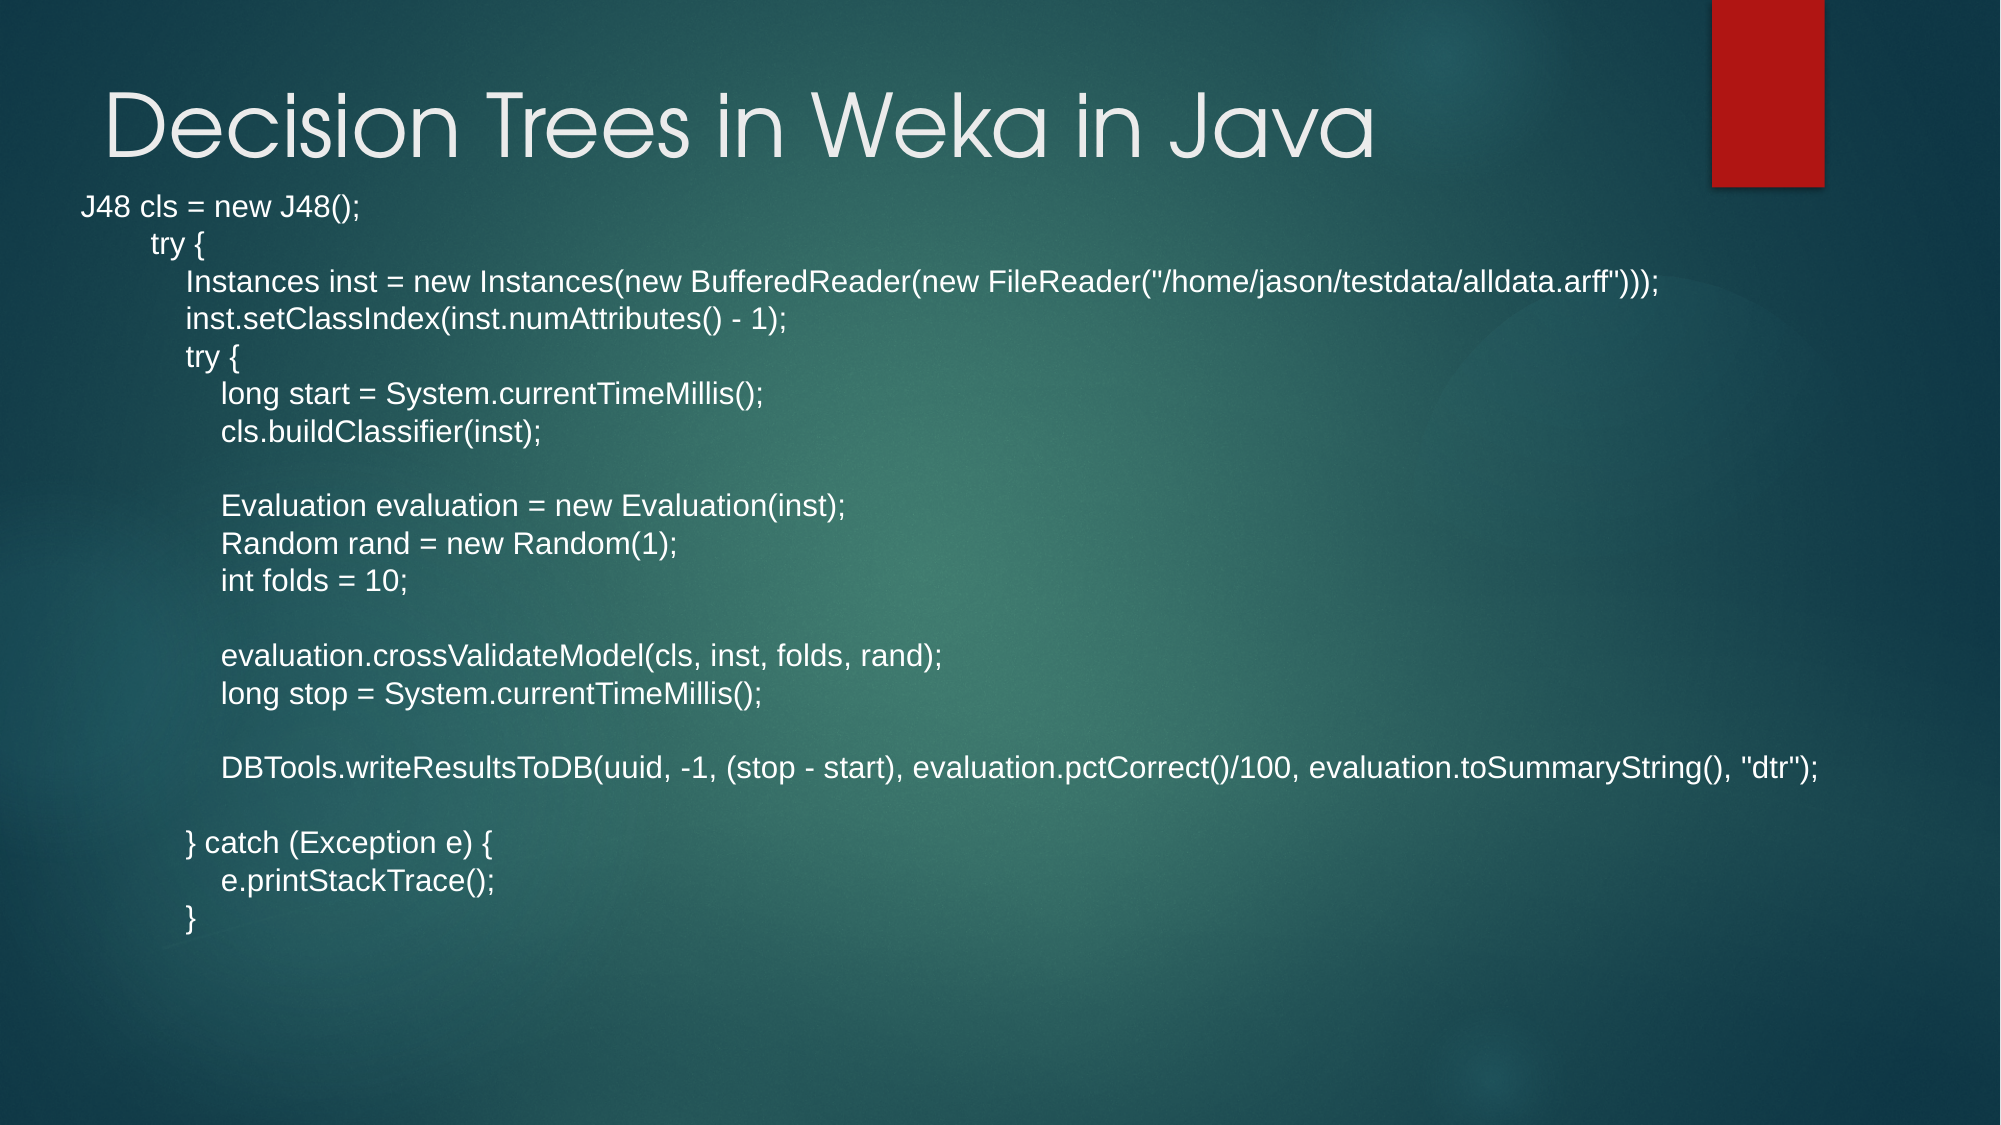

# Decision Trees in Weka in Java
J48 cls = new J48();
        try {
            Instances inst = new Instances(new BufferedReader(new FileReader("/home/jason/testdata/alldata.arff")));
            inst.setClassIndex(inst.numAttributes() - 1);
            try {
                long start = System.currentTimeMillis();
                cls.buildClassifier(inst);

                Evaluation evaluation = new Evaluation(inst);
                Random rand = new Random(1);
                int folds = 10;

                evaluation.crossValidateModel(cls, inst, folds, rand);
                long stop = System.currentTimeMillis();

                DBTools.writeResultsToDB(uuid, -1, (stop - start), evaluation.pctCorrect()/100, evaluation.toSummaryString(), "dtr");

            } catch (Exception e) {
                e.printStackTrace();
            }